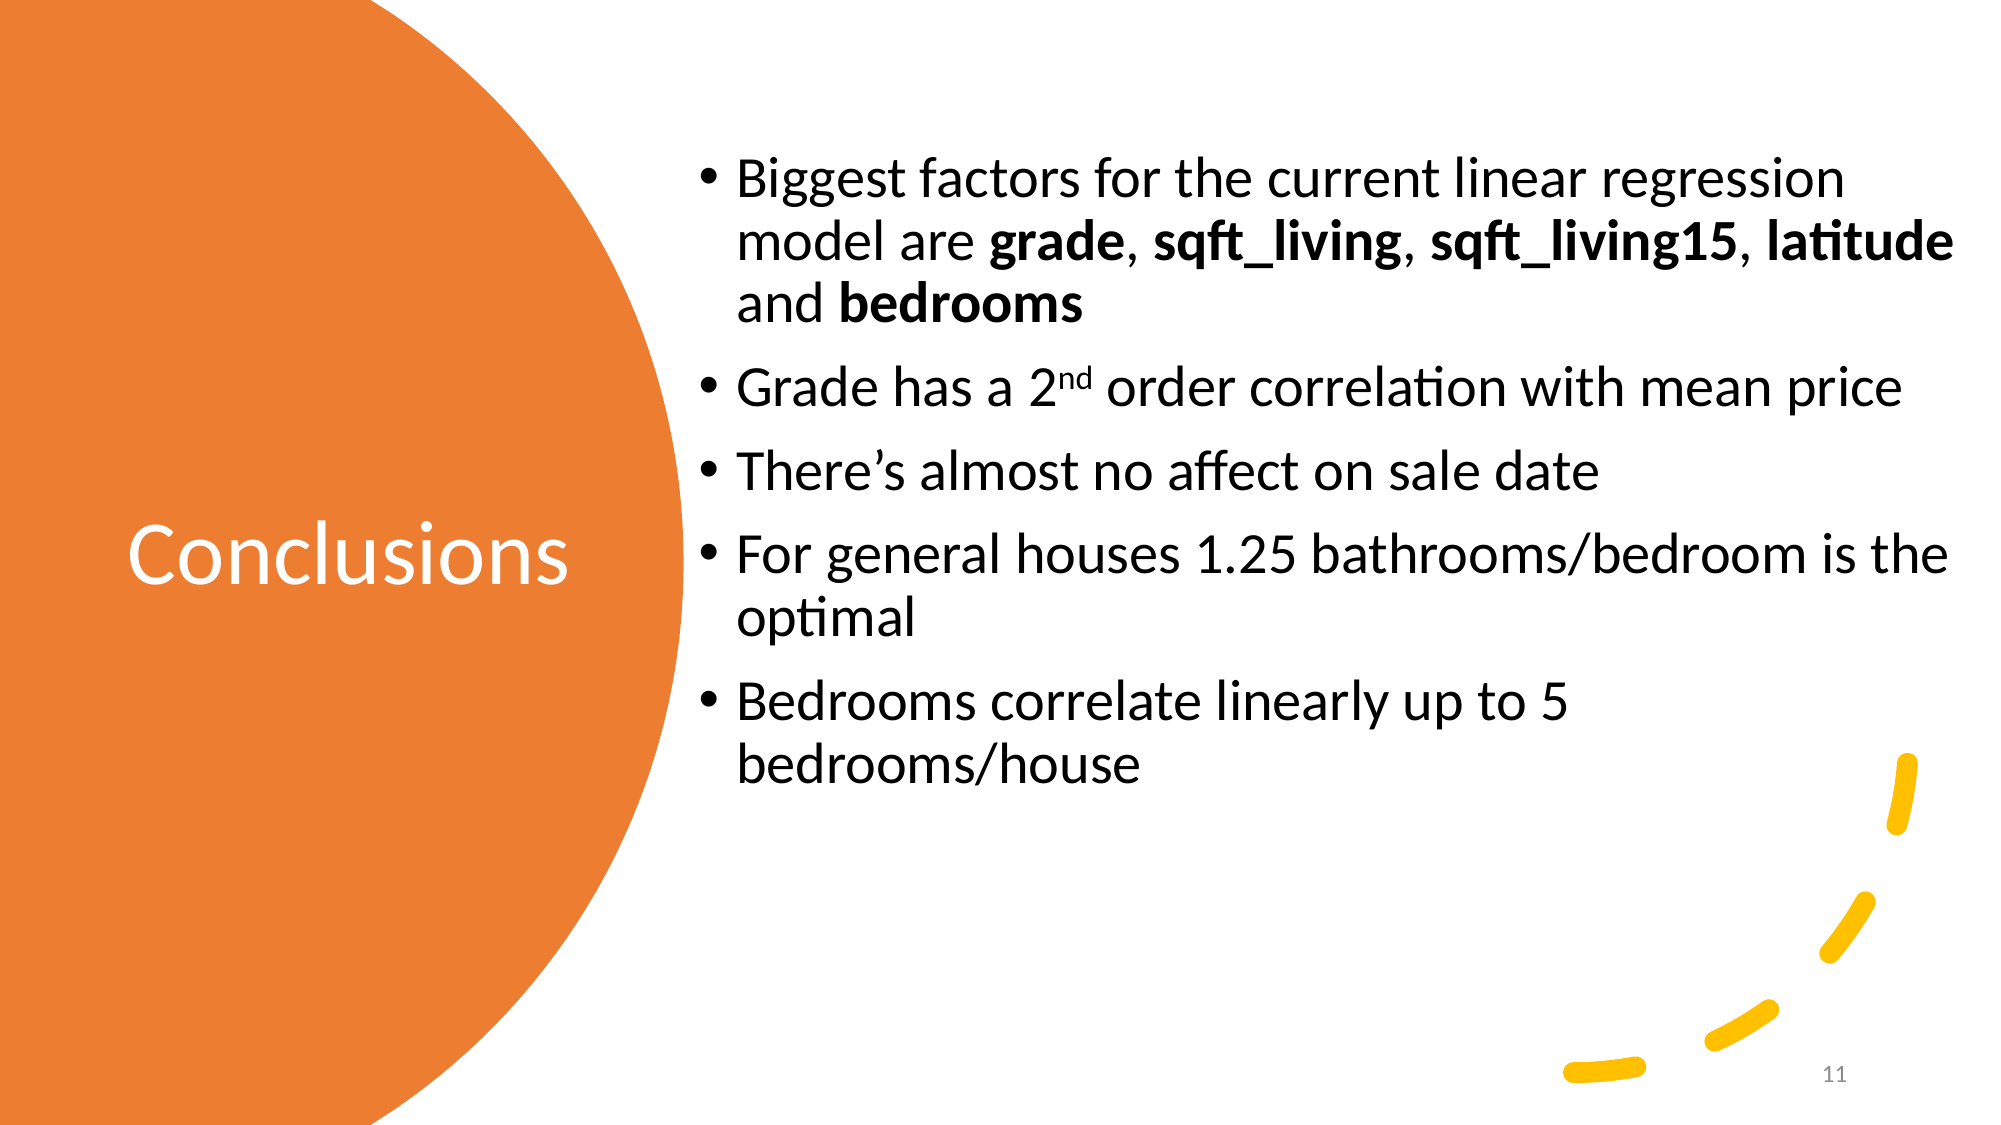

Biggest factors for the current linear regression model are grade, sqft_living, sqft_living15, latitude and bedrooms
Grade has a 2nd order correlation with mean price
There’s almost no affect on sale date
For general houses 1.25 bathrooms/bedroom is the optimal
Bedrooms correlate linearly up to 5 bedrooms/house

# Conclusions

11